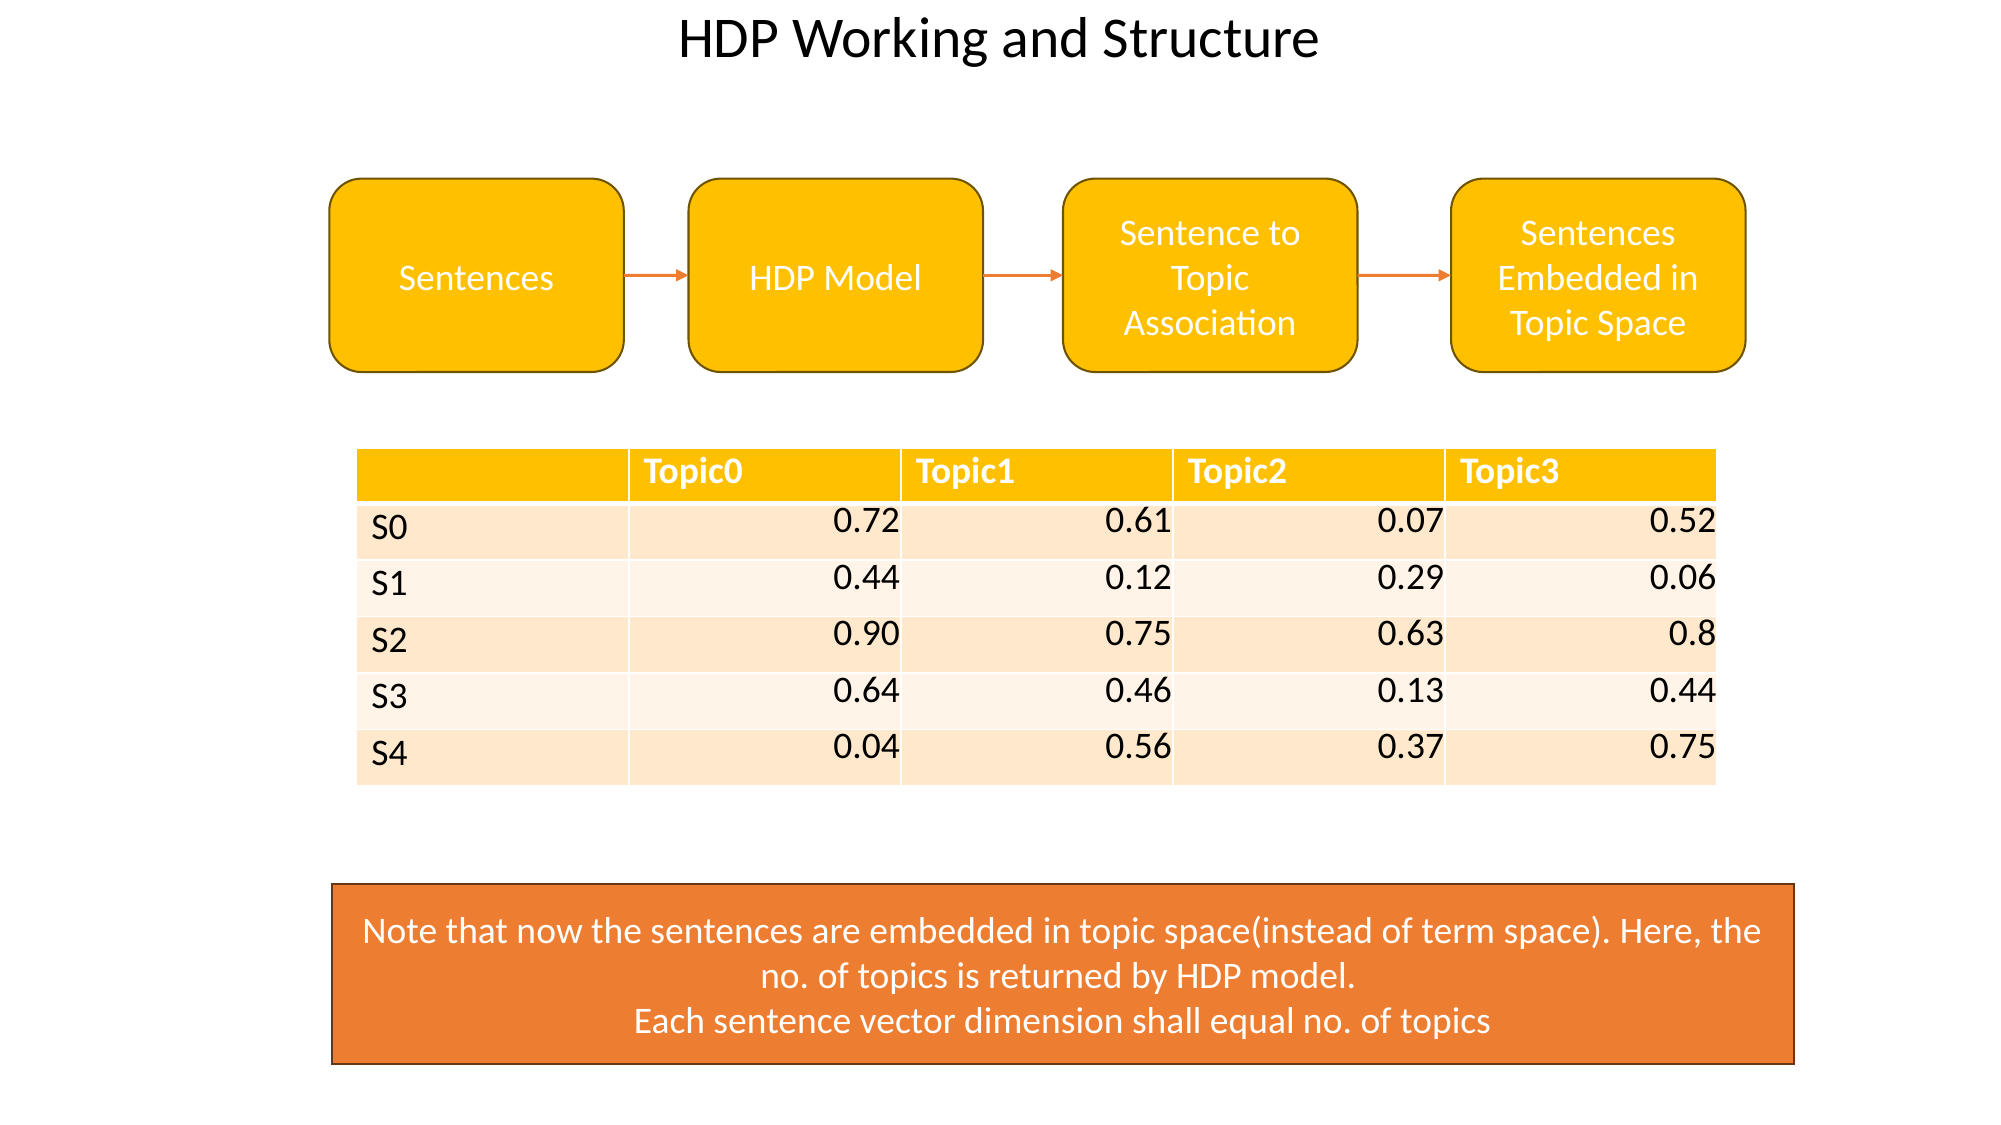

# HDP Working and Structure
Sentences Embedded in Topic Space
Sentence to Topic Association
Sentences
HDP Model
|  | Topic0 | Topic1 | Topic2 | Topic3 |
| --- | --- | --- | --- | --- |
| S0 | 0.72 | 0.61 | 0.07 | 0.52 |
| S1 | 0.44 | 0.12 | 0.29 | 0.06 |
| S2 | 0.90 | 0.75 | 0.63 | 0.8 |
| S3 | 0.64 | 0.46 | 0.13 | 0.44 |
| S4 | 0.04 | 0.56 | 0.37 | 0.75 |
Note that now the sentences are embedded in topic space(instead of term space). Here, the no. of topics is returned by HDP model.
Each sentence vector dimension shall equal no. of topics